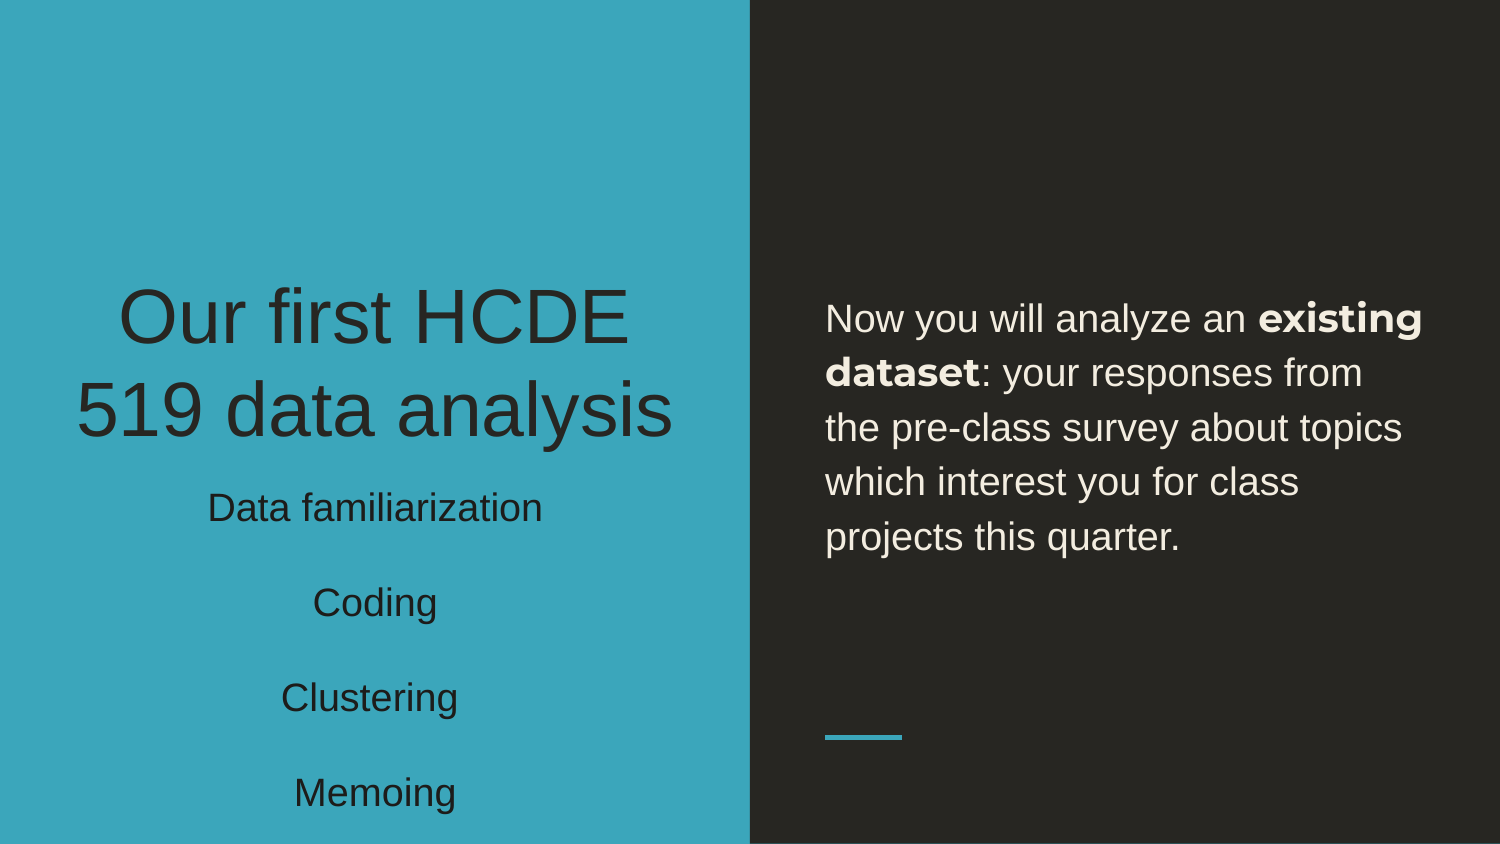

Now you will analyze an existing dataset: your responses from the pre-class survey about topics which interest you for class projects this quarter.
# Our first HCDE 519 data analysis
Data familiarization

Coding

Clustering

Memoing